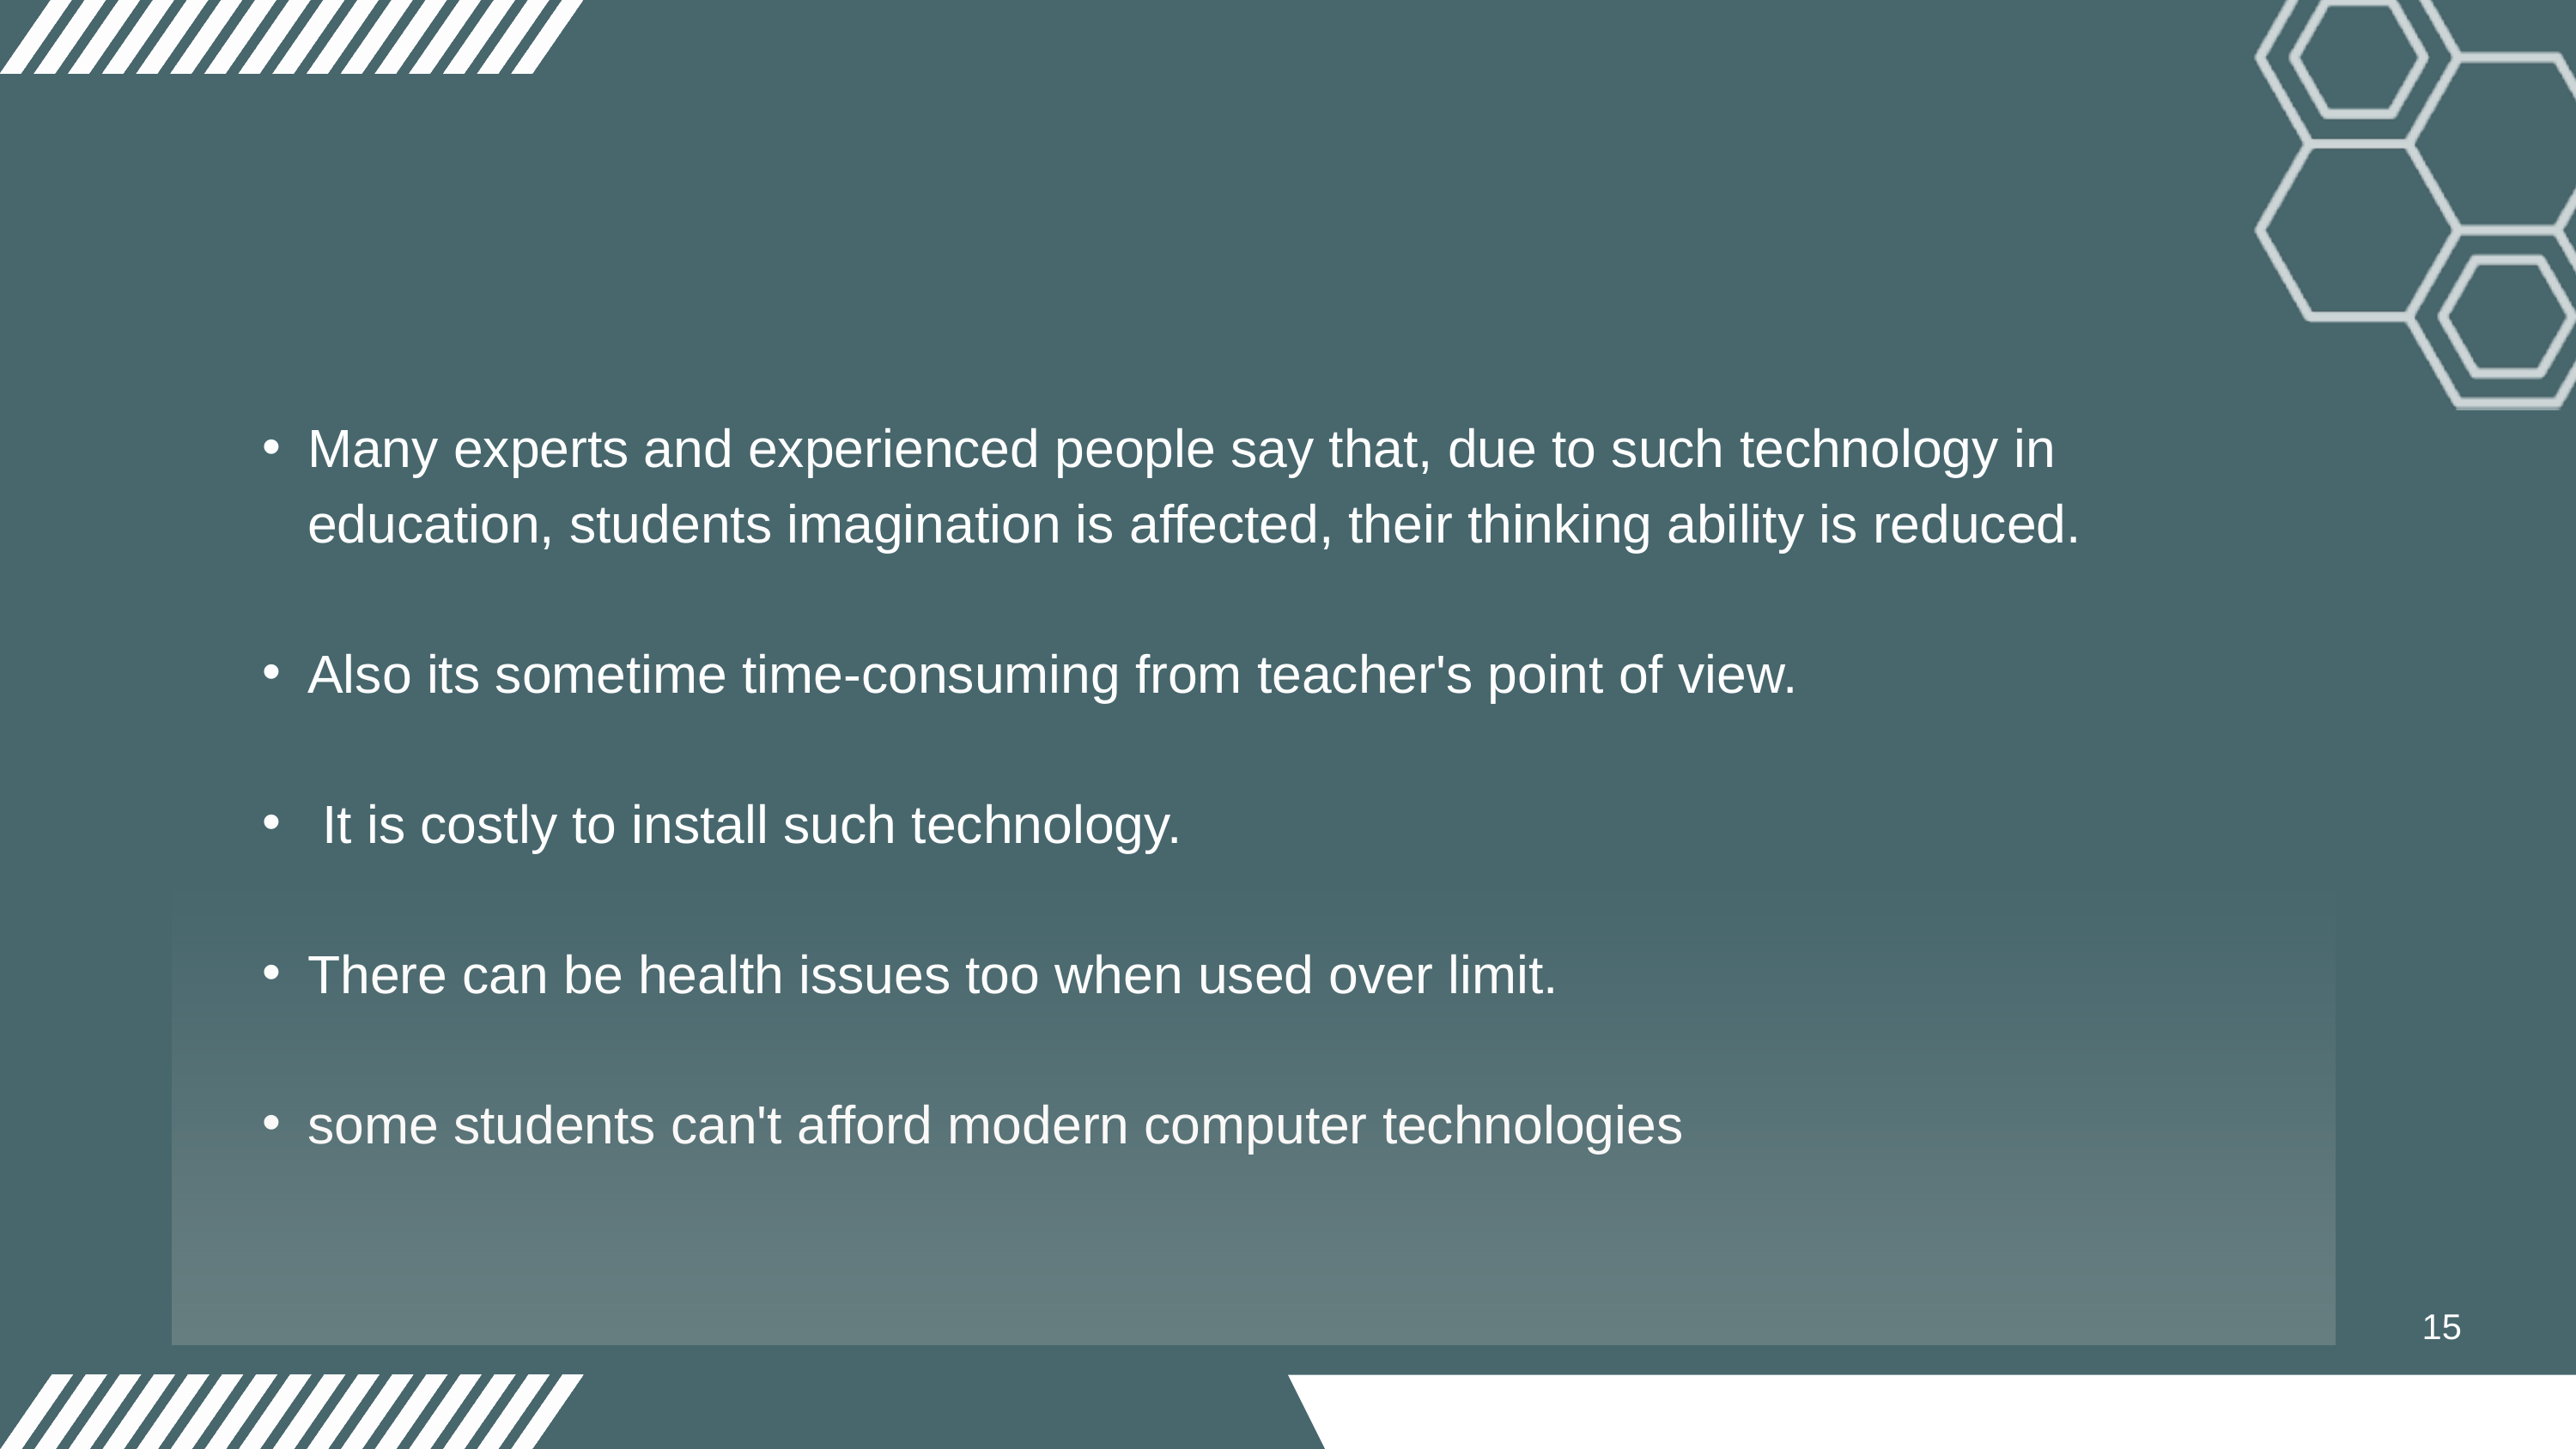

Many experts and experienced people say that, due to such technology in education, students imagination is affected, their thinking ability is reduced.

Also its sometime time-consuming from teacher's point of view.

 It is costly to install such technology.

There can be health issues too when used over limit.

some students can't afford modern computer technologies
15